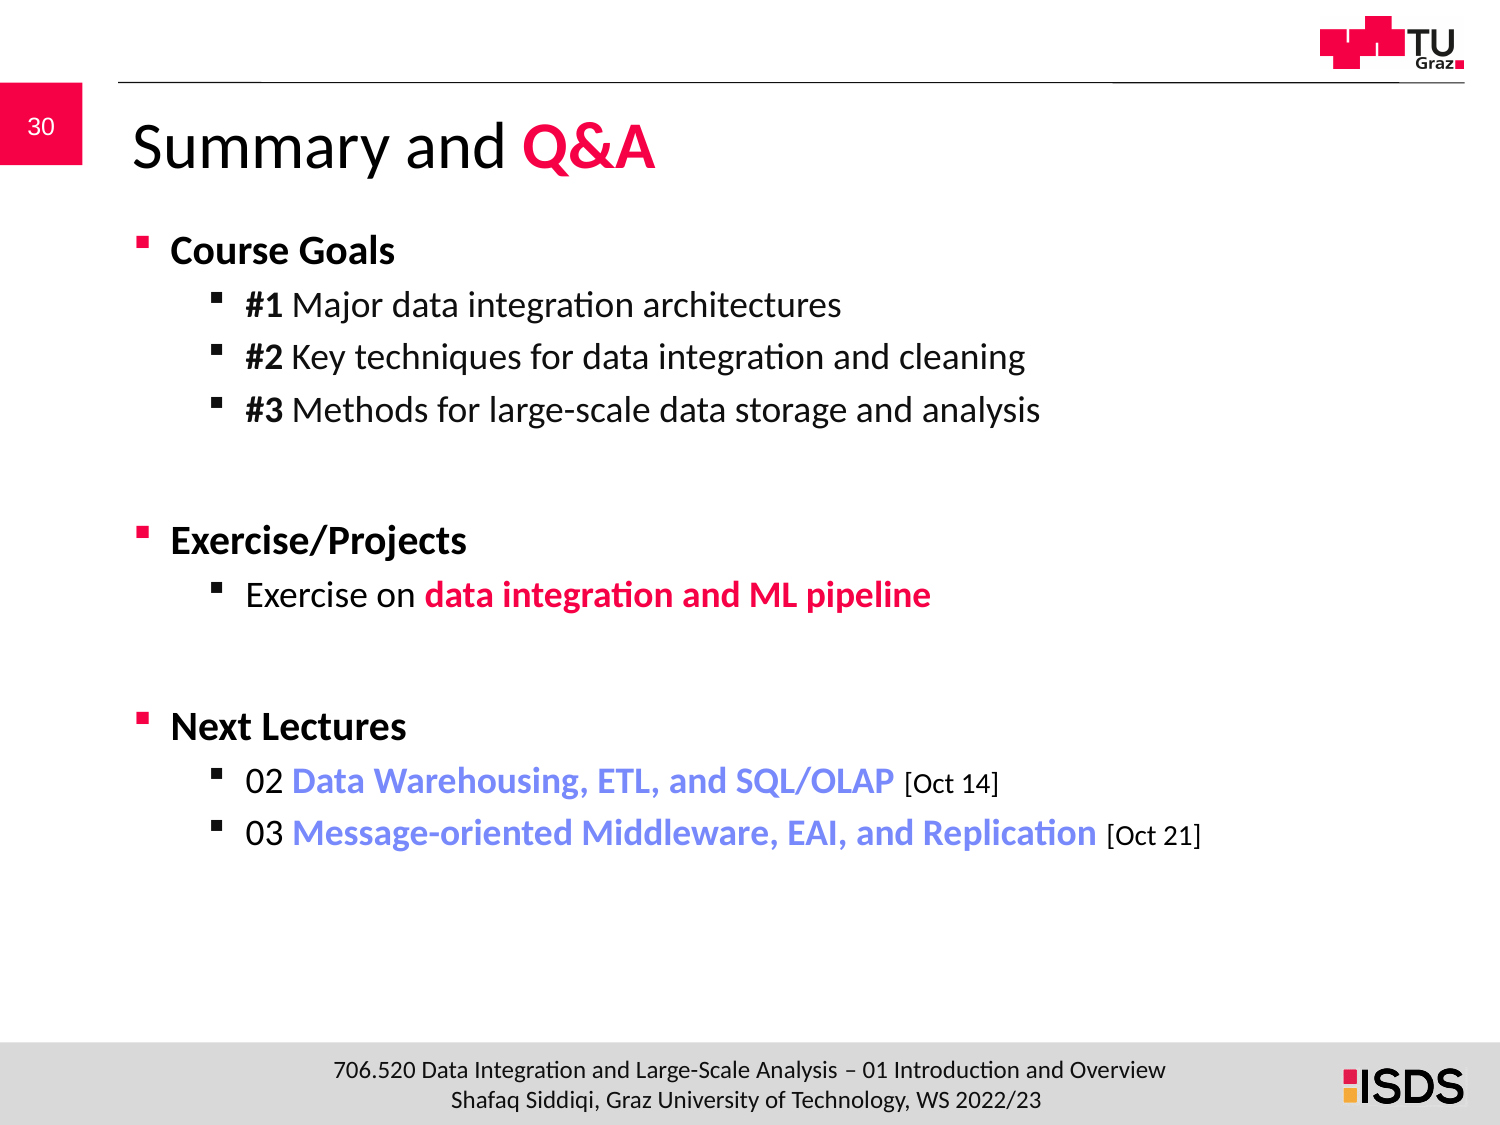

# Summary and Q&A
Course Goals
#1 Major data integration architectures
#2 Key techniques for data integration and cleaning
#3 Methods for large-scale data storage and analysis

Exercise/Projects
Exercise on data integration and ML pipeline

Next Lectures
02 Data Warehousing, ETL, and SQL/OLAP [Oct 14]
03 Message-oriented Middleware, EAI, and Replication [Oct 21]